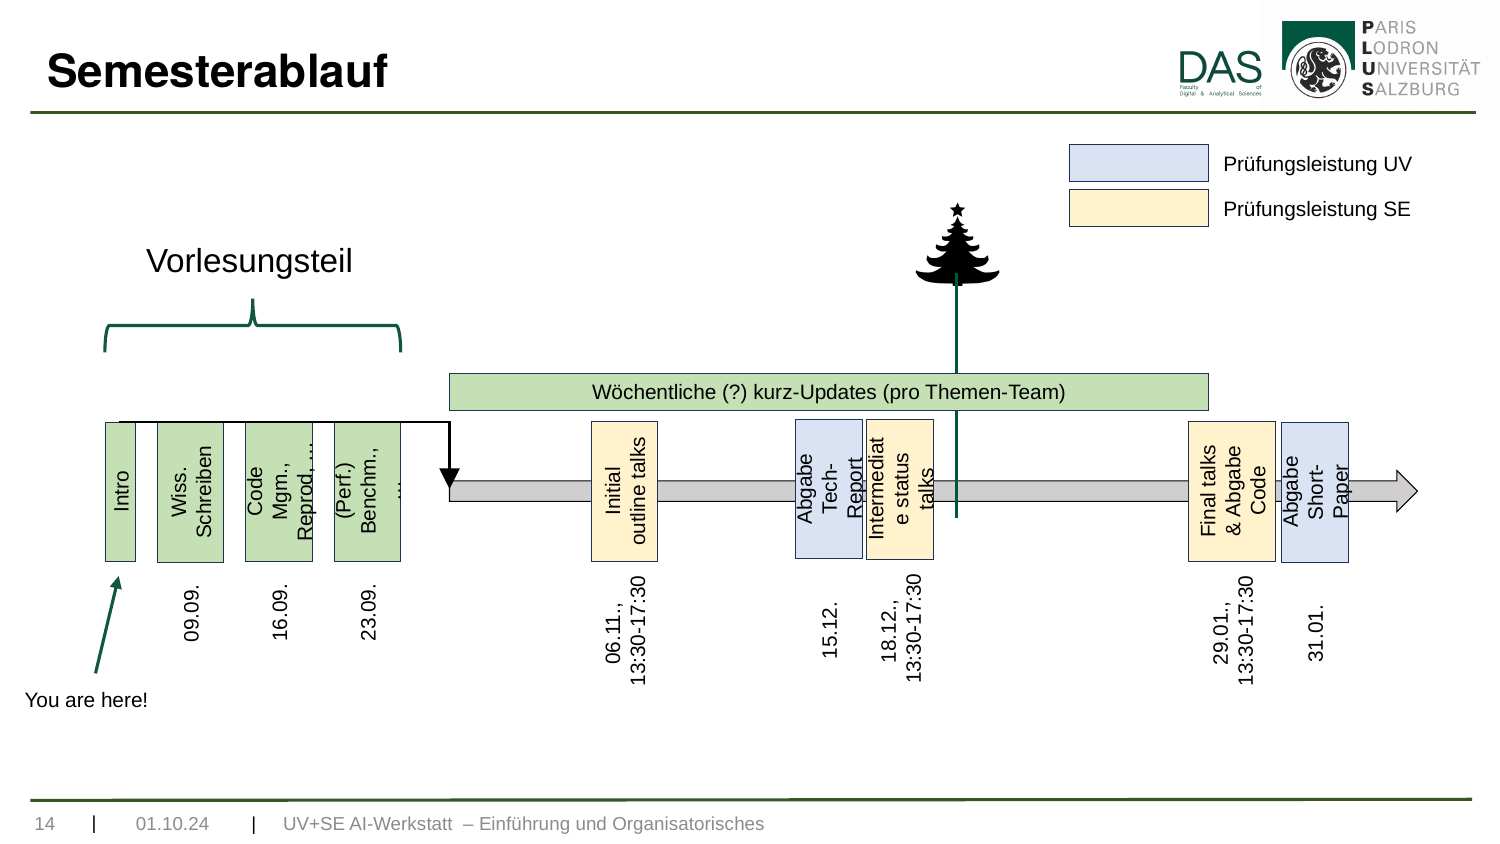

Wöchentliche (?) kurz-Updates (pro Themen-Team)
# Semesterablauf

Prüfungsleistung UV
🎄

Prüfungsleistung SE
Vorlesungsteil
Abgabe Tech-Report
Intermediate status talks
Final talks & Abgabe Code
(Perf.) Benchm., …
Initial outline talks
Code Mgm., Reprod, …
Intro
Abgabe Short-Paper
Wiss. Schreiben

23.09.
16.09.
09.09.
29.01.,
13:30-17:30
18.12.,
13:30-17:30
15.12.
06.11.,
13:30-17:30
31.01.
You are here!
14
01.10.24
UV+SE AI-Werkstatt  – Einführung und Organisatorisches